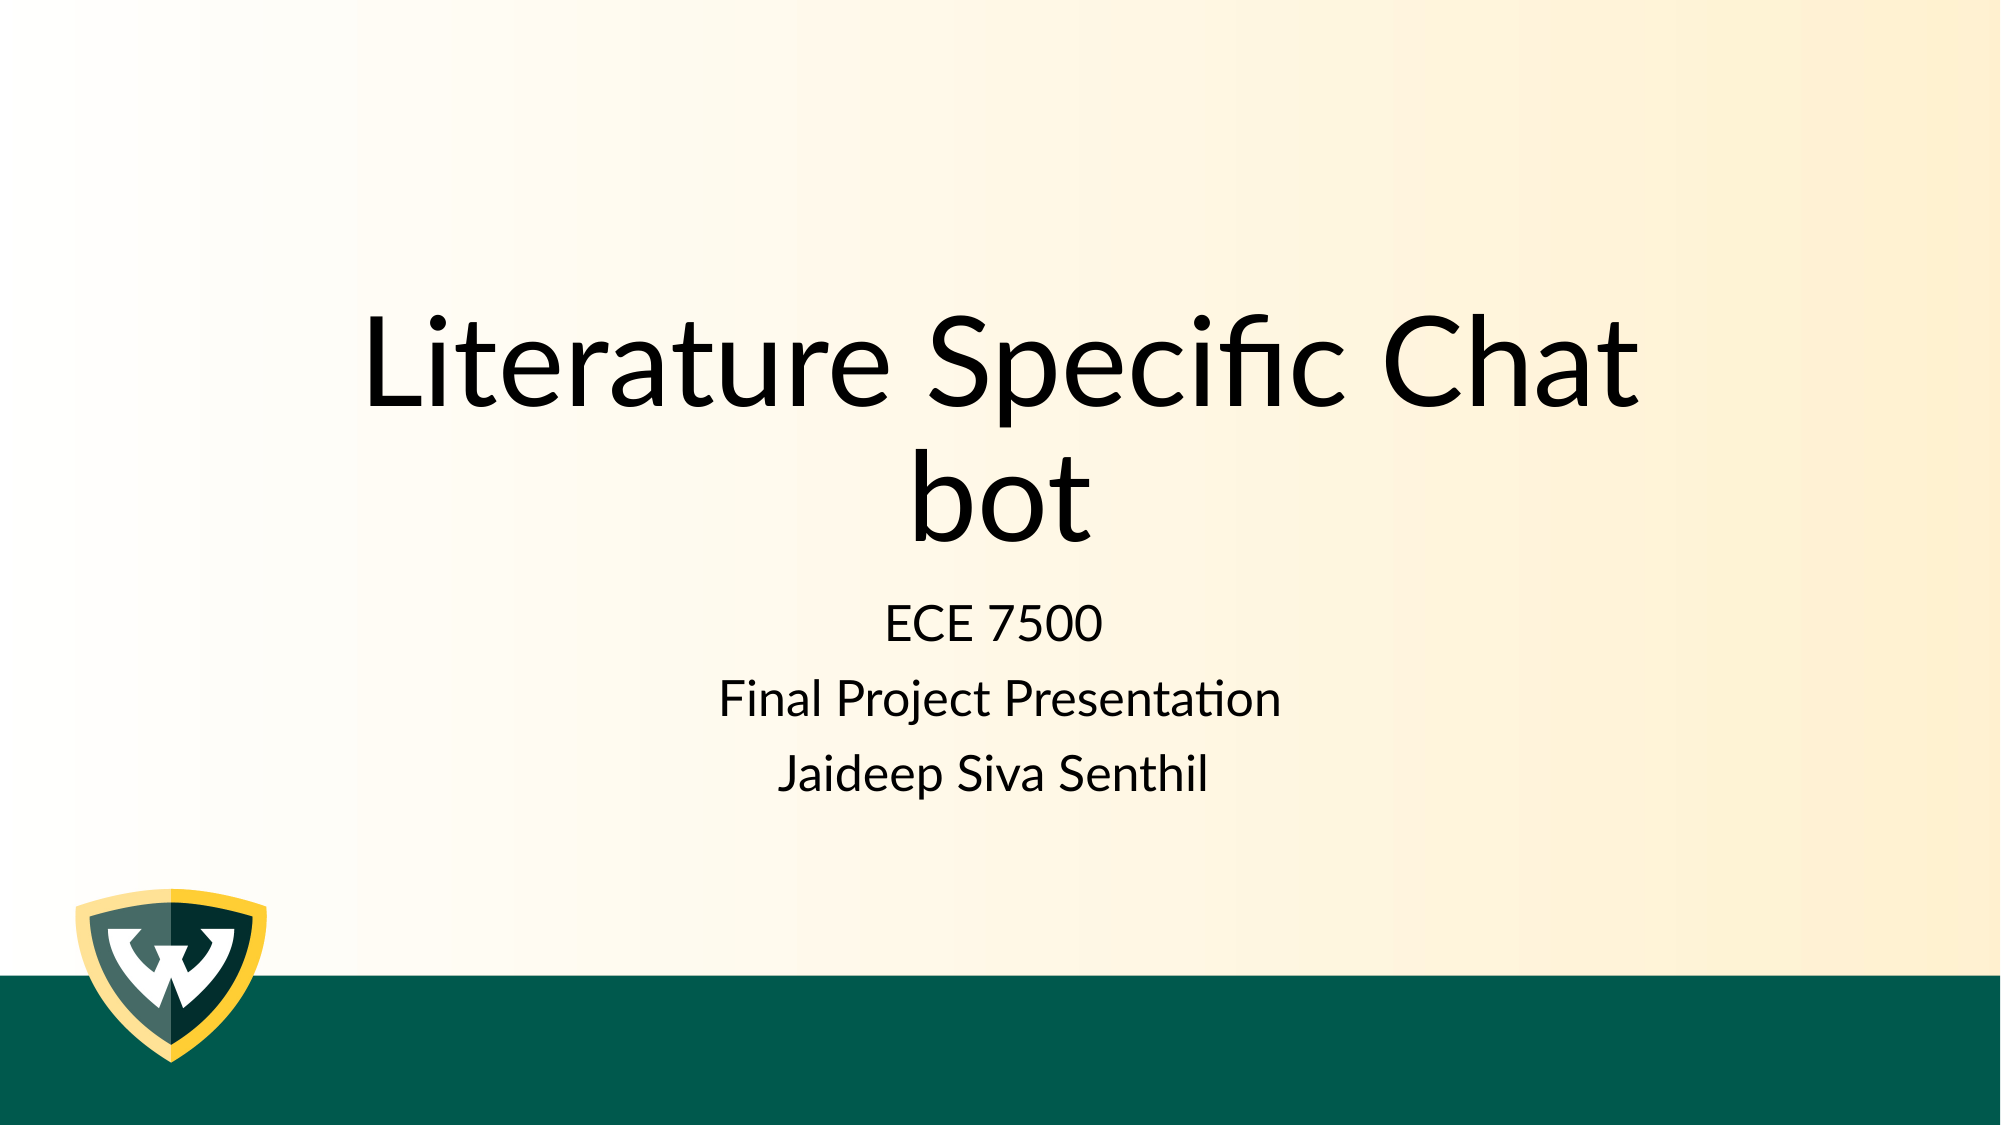

# Literature Specific Chat bot
ECE 7500
Final Project Presentation
Jaideep Siva Senthil